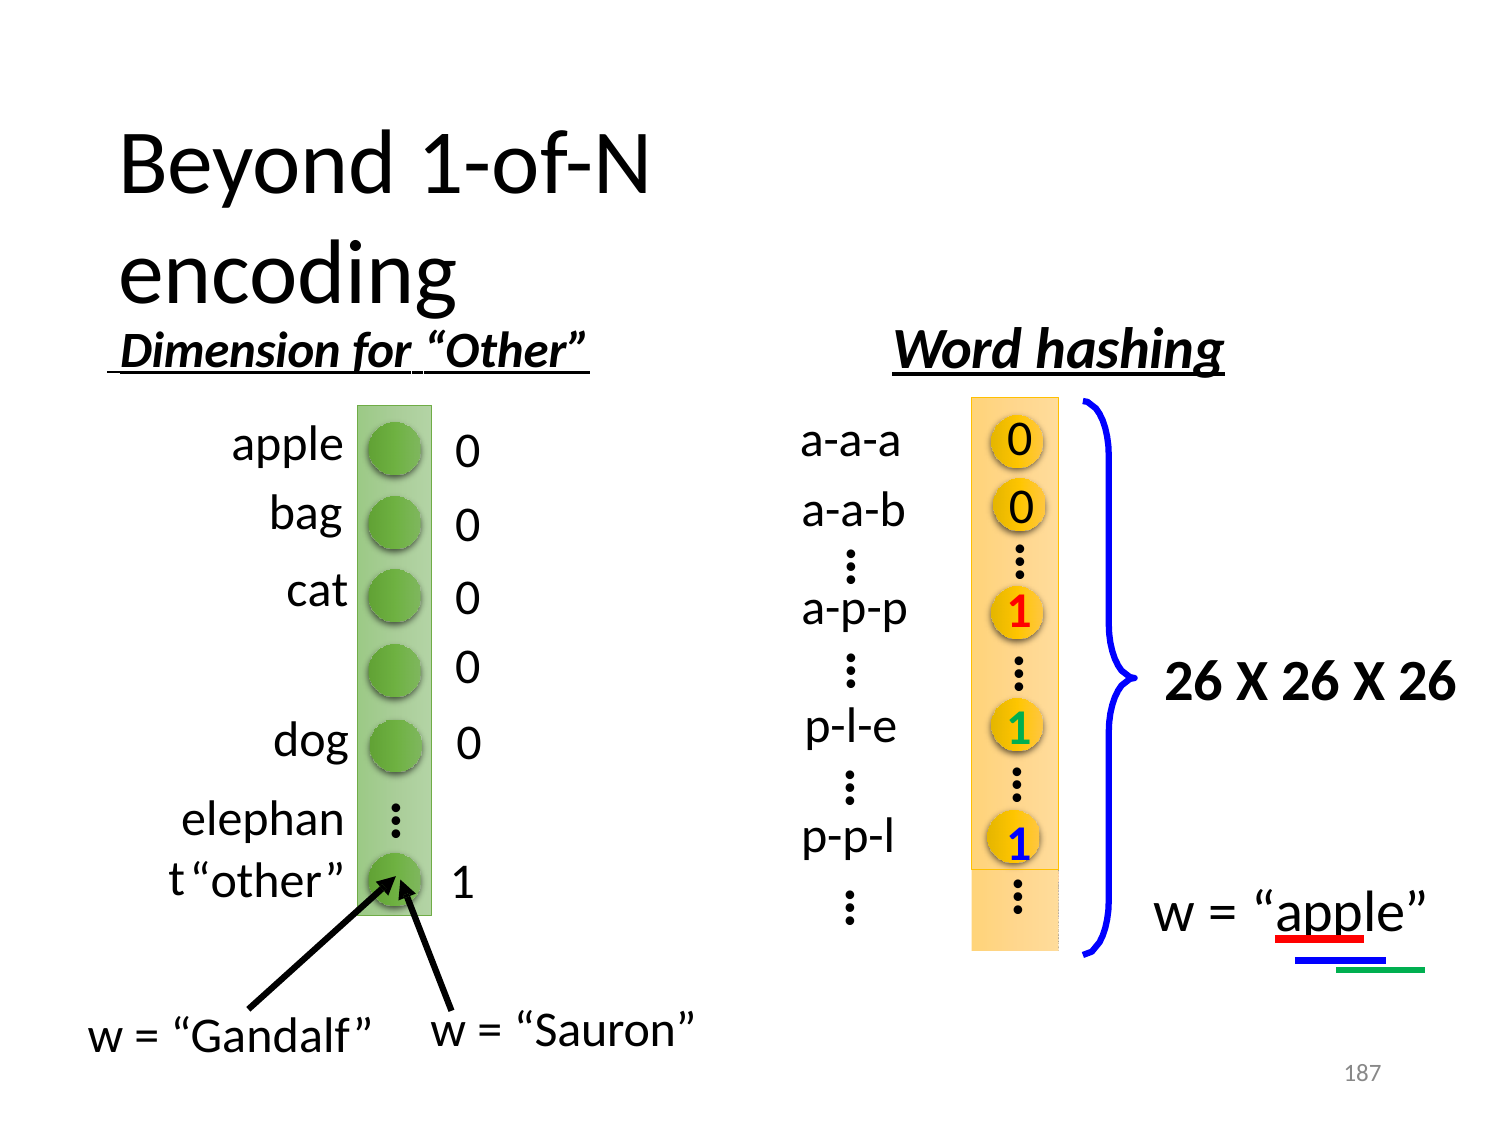

# Beyond 1-of-N encoding
 Dimension for “Other”	Word hashing
a-a-a
a-a-b

0
0
1

1

1
apple
bag
cat  dog
elephant

0
0
0
0
0

…
…

a-p-p

26 X 26 X 26

…
…
p-l-e

…
…
…
p-p-l

“other”
1

w = “apple”
…

…

w = “Sauron”
w = “Gandalf”
187